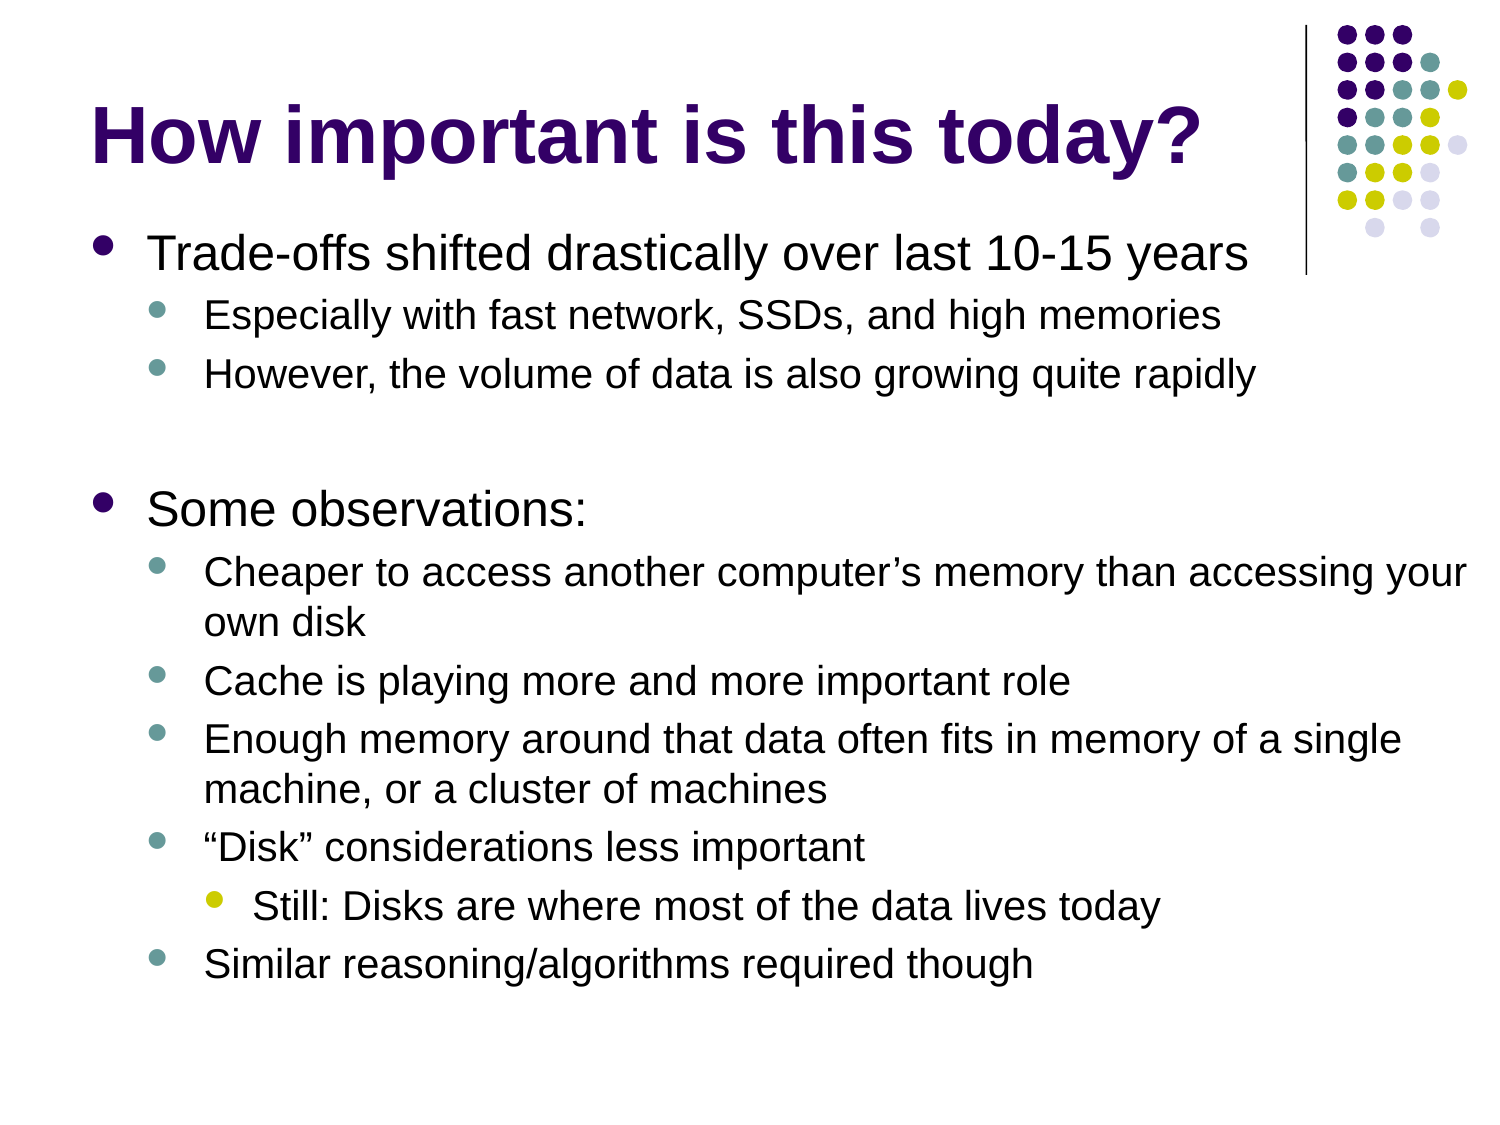

# How important is this today?
Trade-offs shifted drastically over last 10-15 years
Especially with fast network, SSDs, and high memories
However, the volume of data is also growing quite rapidly

Some observations:
Cheaper to access another computer’s memory than accessing your own disk
Cache is playing more and more important role
Enough memory around that data often fits in memory of a single machine, or a cluster of machines
“Disk” considerations less important
Still: Disks are where most of the data lives today
Similar reasoning/algorithms required though